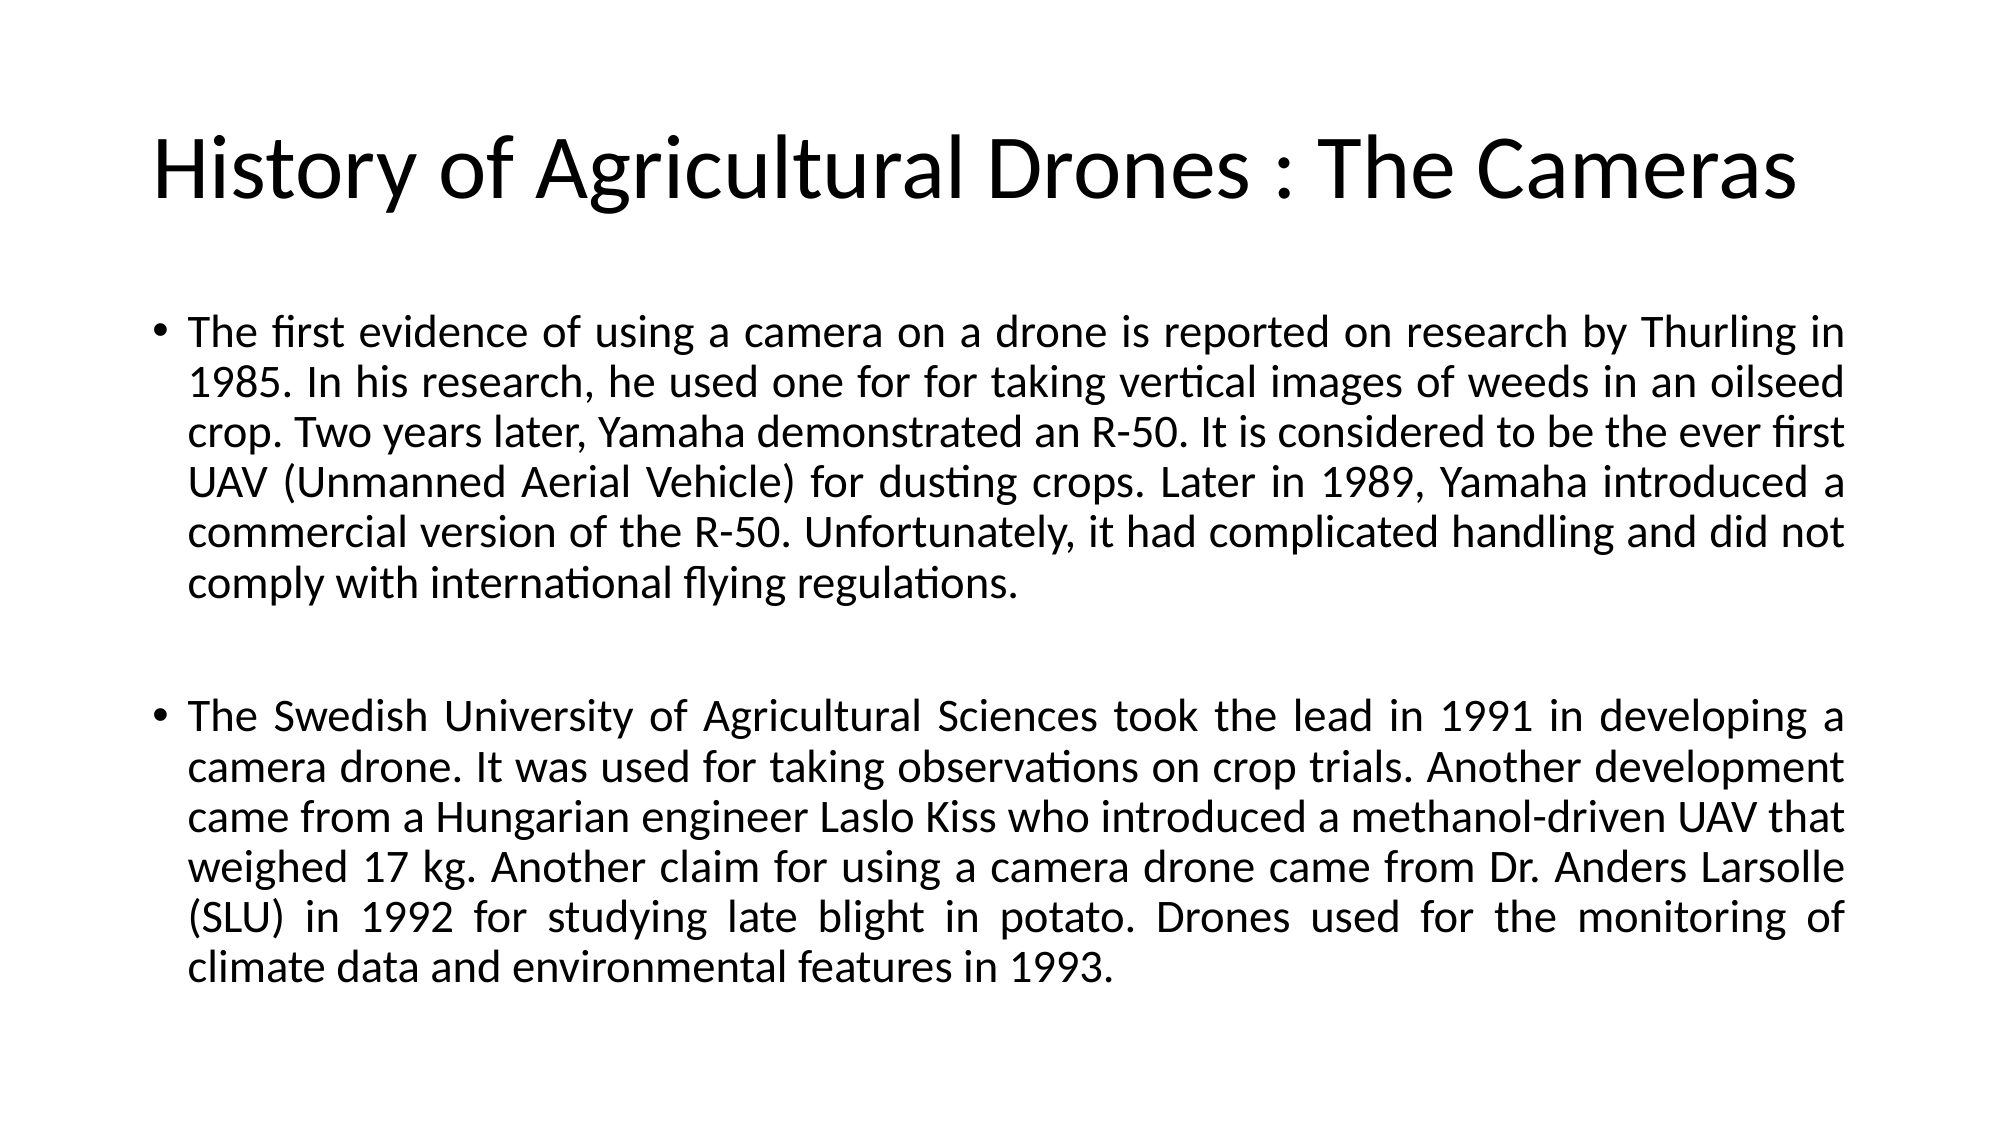

# History of Agricultural Drones : The Cameras
The first evidence of using a camera on a drone is reported on research by Thurling in 1985. In his research, he used one for for taking vertical images of weeds in an oilseed crop. Two years later, Yamaha demonstrated an R-50. It is considered to be the ever first UAV (Unmanned Aerial Vehicle) for dusting crops. Later in 1989, Yamaha introduced a commercial version of the R-50. Unfortunately, it had complicated handling and did not comply with international flying regulations.

The Swedish University of Agricultural Sciences took the lead in 1991 in developing a camera drone. It was used for taking observations on crop trials. Another development came from a Hungarian engineer Laslo Kiss who introduced a methanol-driven UAV that weighed 17 kg. Another claim for using a camera drone came from Dr. Anders Larsolle (SLU) in 1992 for studying late blight in potato. Drones used for the monitoring of climate data and environmental features in 1993.